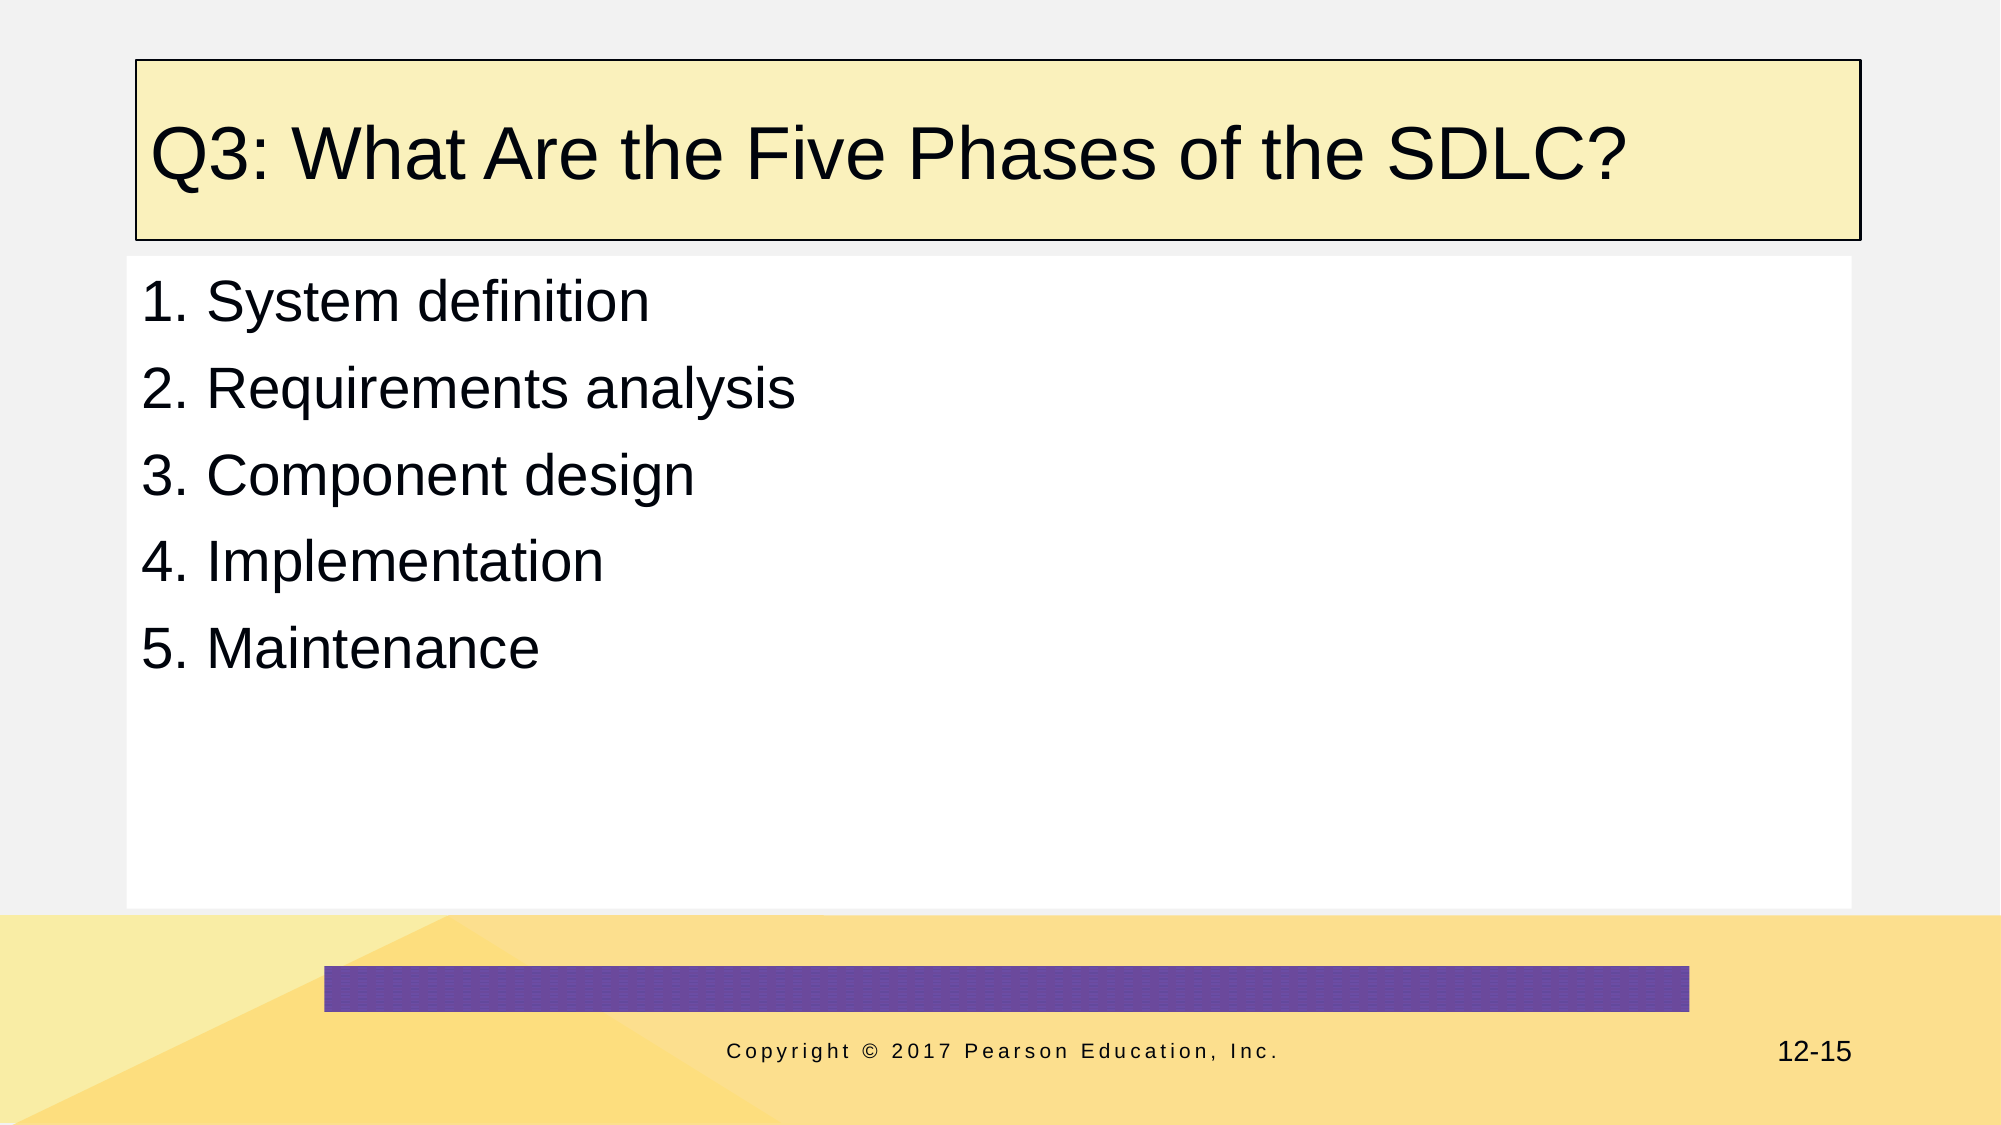

# Q3: What Are the Five Phases of the SDLC?
1. System definition
2. Requirements analysis
3. Component design
4. Implementation
5. Maintenance
Copyright © 2017 Pearson Education, Inc.